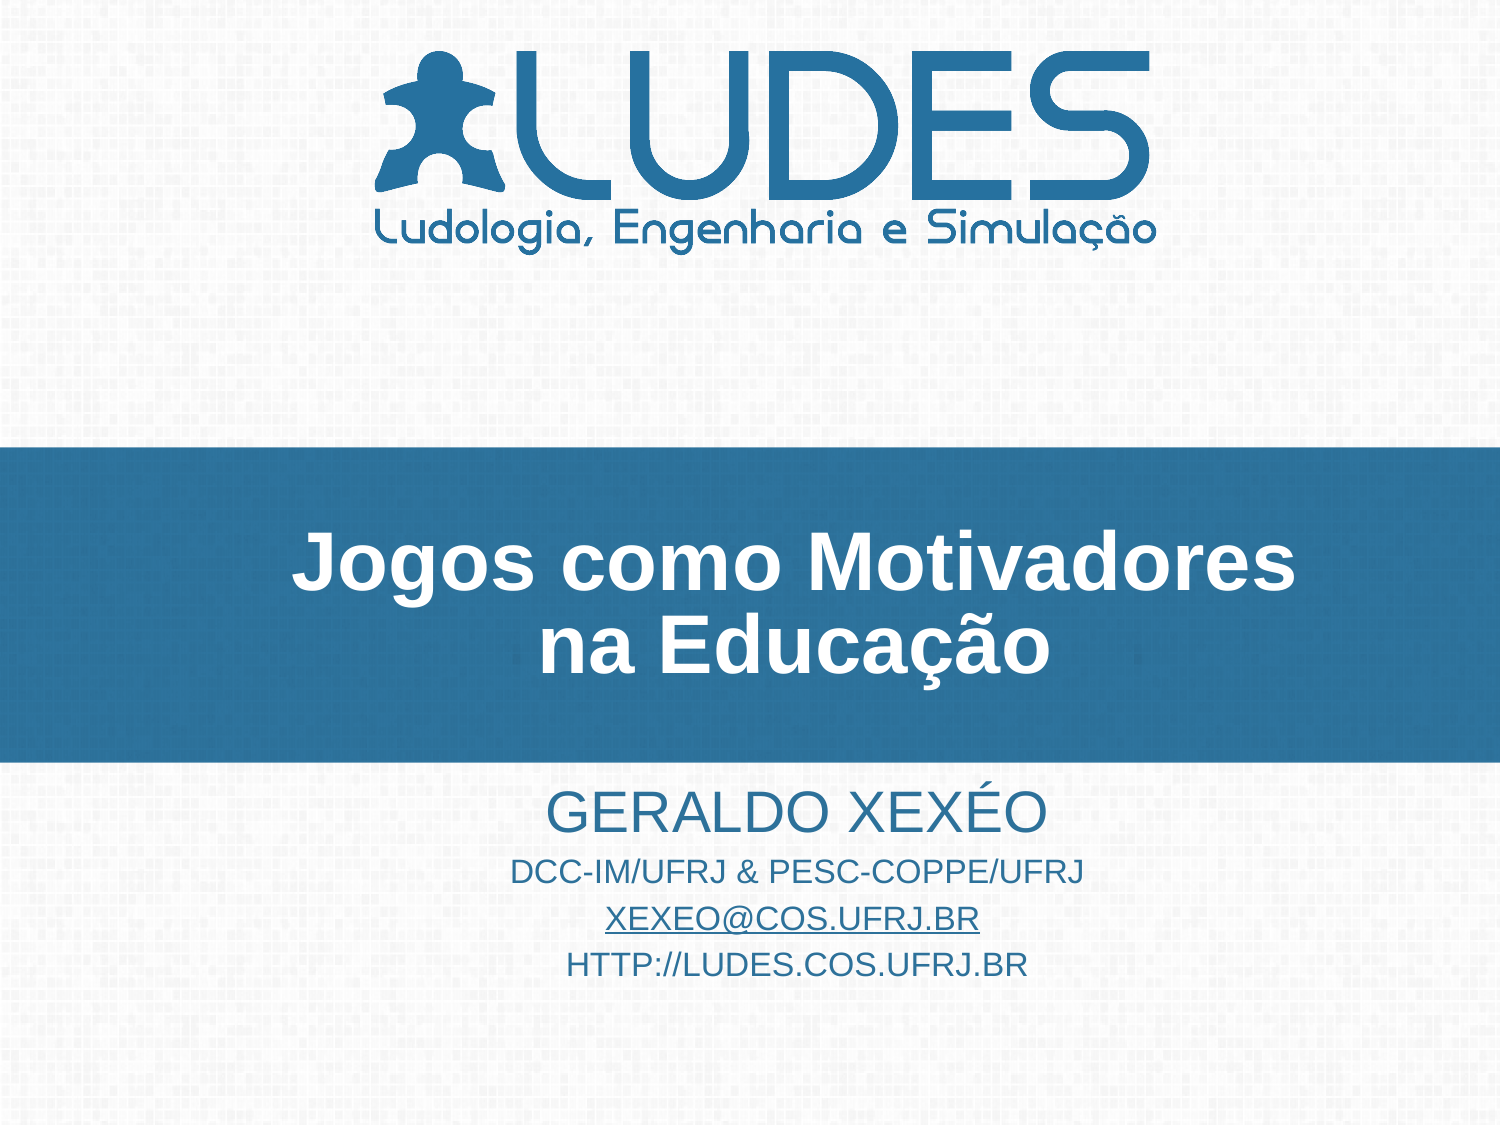

# Jogos como Motivadores na Educação
Geraldo Xexéo
DCC-IM/UFRJ & PESC-COPPE/UFRJ
xexeo@cos.ufrj.br
http://ludes.cos.ufrj.br